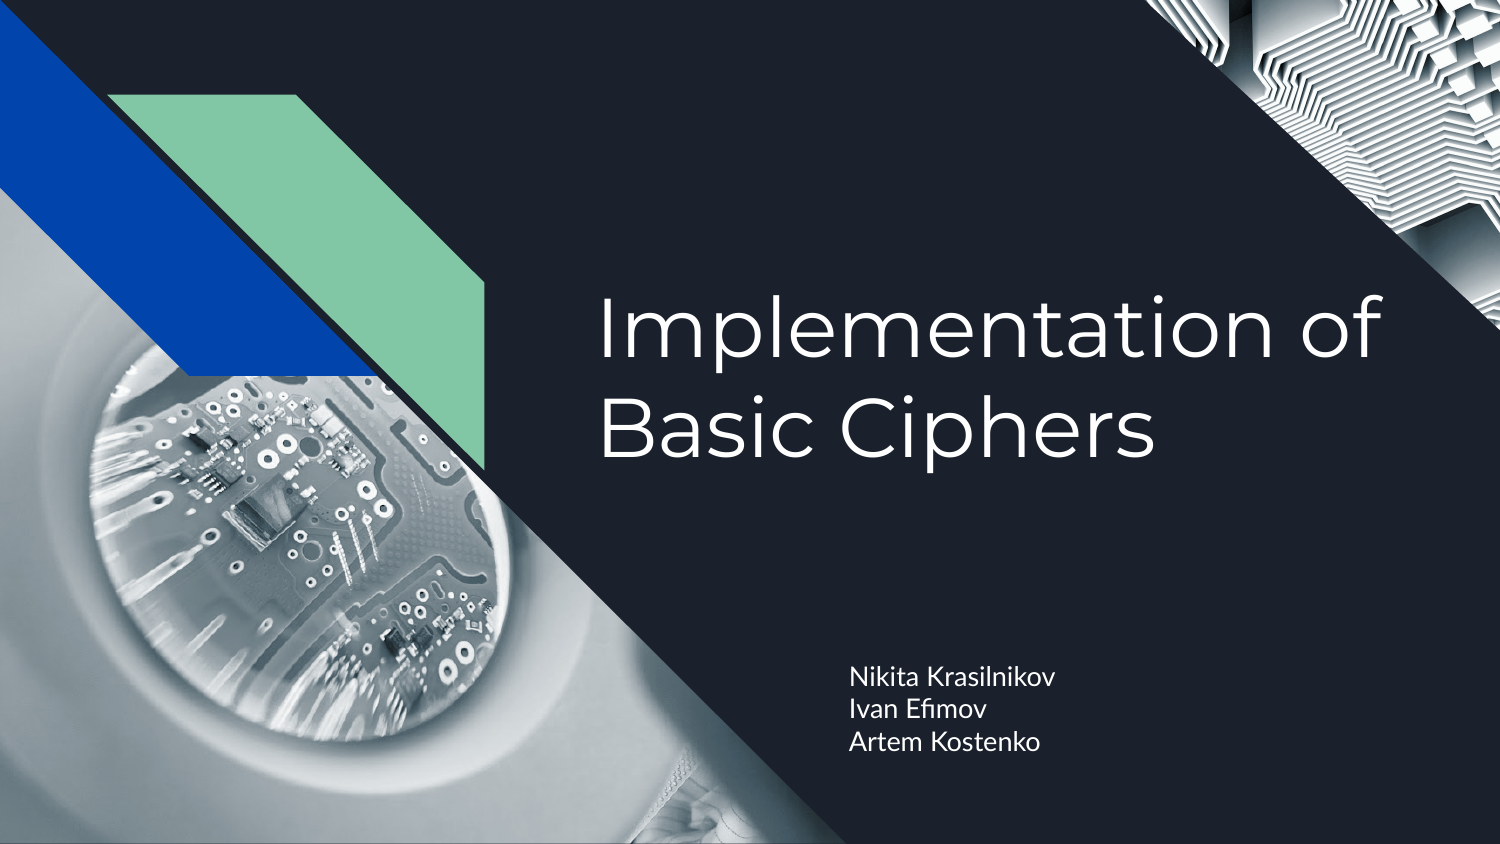

# Implementation of Basic Ciphers
Nikita Krasilnikov
Ivan Efimov
Artem Kostenko